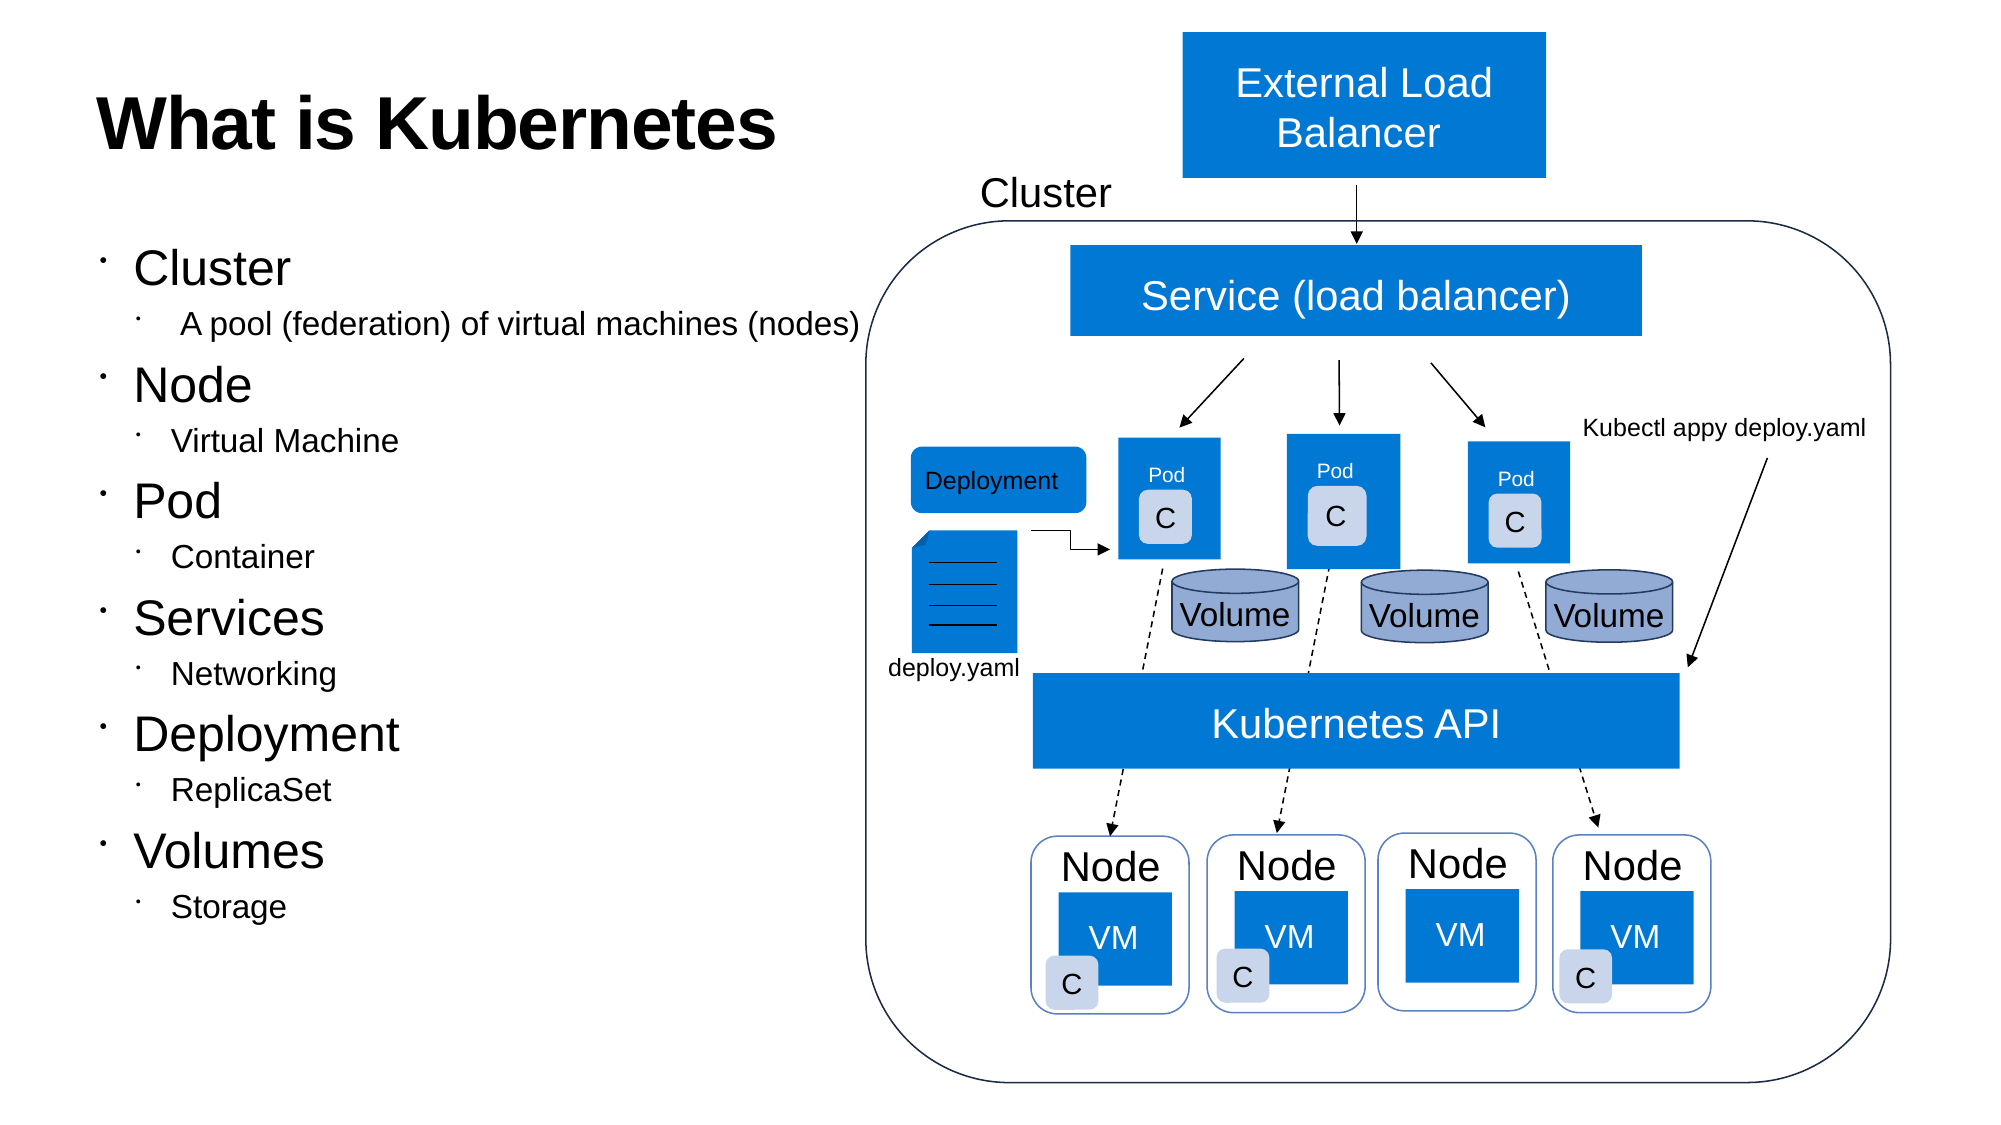

External Load Balancer
# What is Kubernetes
Cluster

Cluster
 A pool (federation) of virtual machines (nodes)
Node
Virtual Machine
Pod
Container
Services
Networking
Deployment
ReplicaSet
Volumes
Storage

Service (load balancer)
Kubectl appy deploy.yaml
Pod
Pod
Pod

Deployment

C

C

C

Volume

Volume

Volume
deploy.yaml
Kubernetes API

Node
VM

Node
VM

Node
VM

Node
VM

C

C

C